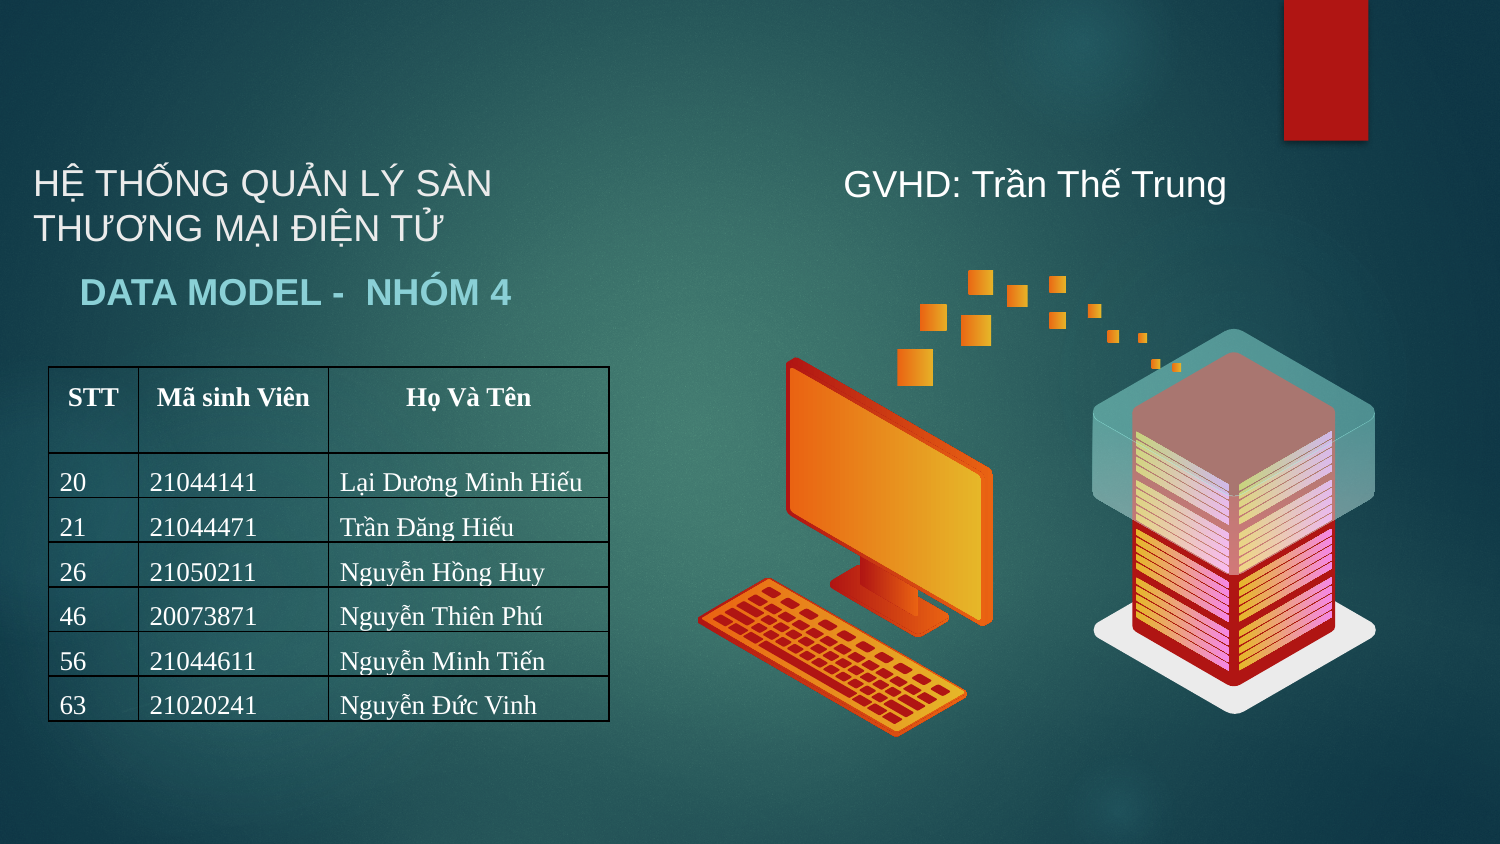

# HỆ THỐNG QUẢN LÝ SÀN THƯƠNG MẠI ĐIỆN TỬ
GVHD: Trần Thế Trung
Data Model -  Nhóm 4

| STT | Mã sinh Viên | Họ Và Tên |
| --- | --- | --- |
| 20 | 21044141 | Lại Dương Minh Hiếu |
| 21 | 21044471 | Trần Đăng Hiếu |
| 26 | 21050211 | Nguyễn Hồng Huy |
| 46 | 20073871 | Nguyễn Thiên Phú |
| 56 | 21044611 | Nguyễn Minh Tiến |
| 63 | 21020241 | Nguyễn Đức Vinh |